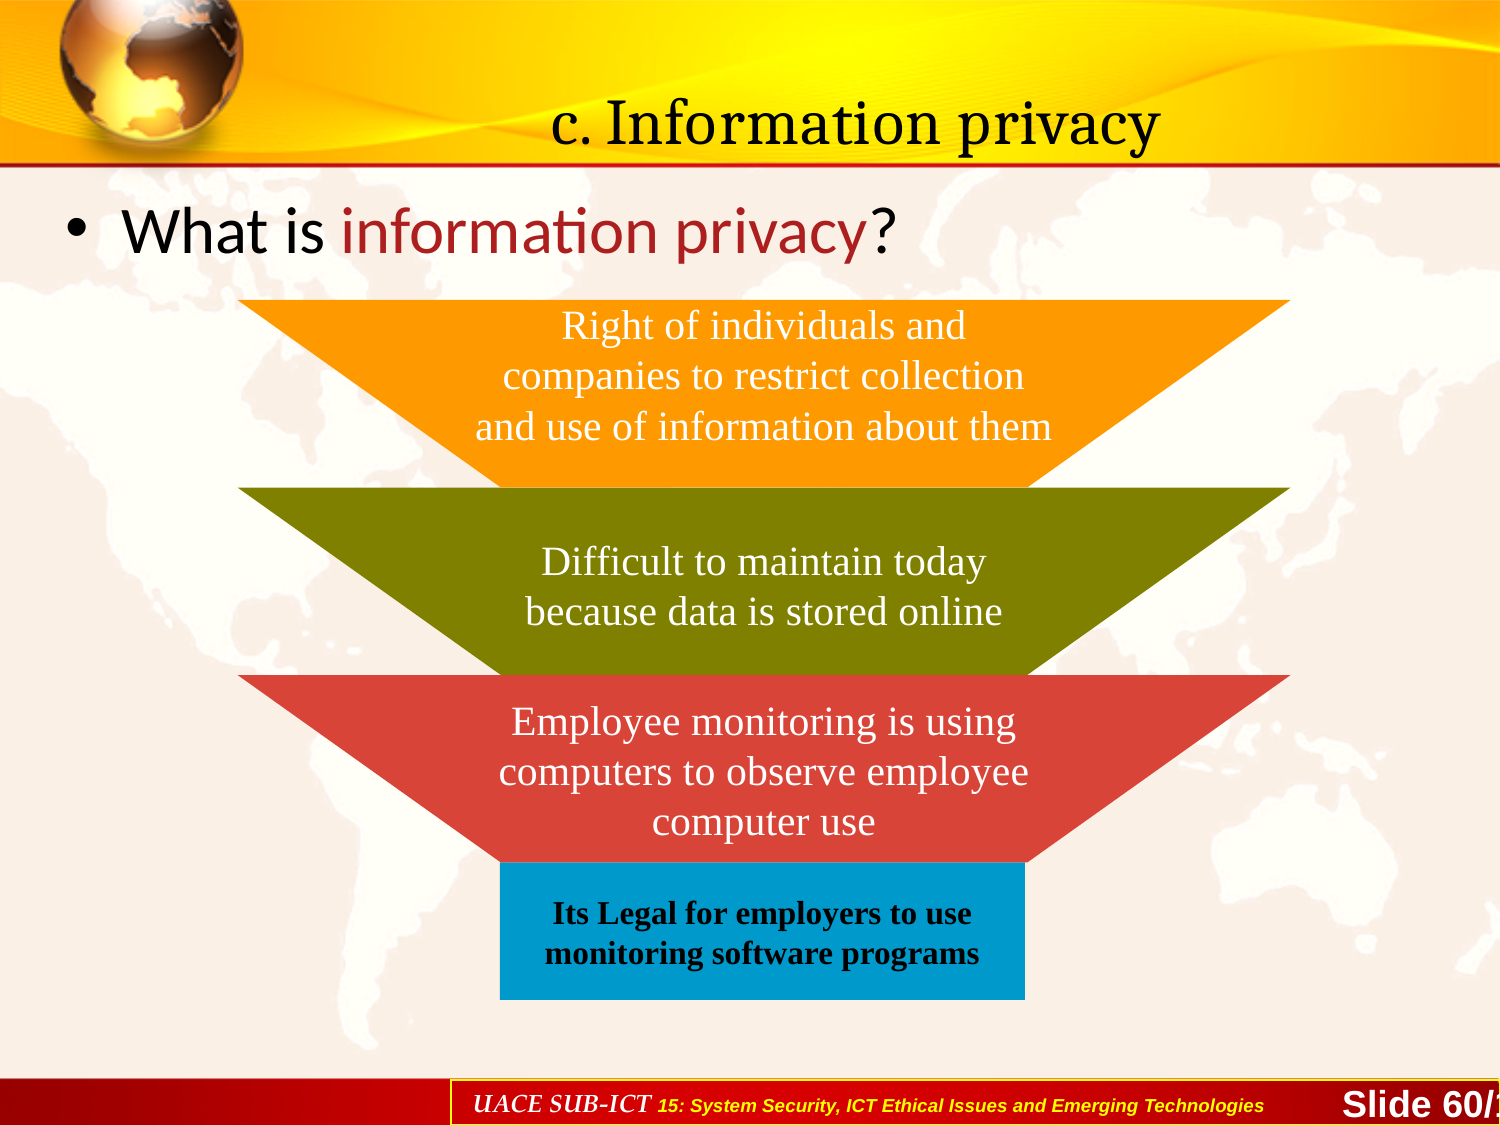

# c. Information privacy
What is information privacy?
Right of individuals and companies to restrict collection and use of information about them
Difficult to maintain today because data is stored online
Employee monitoring is using computers to observe employee computer use
Its Legal for employers to use monitoring software programs